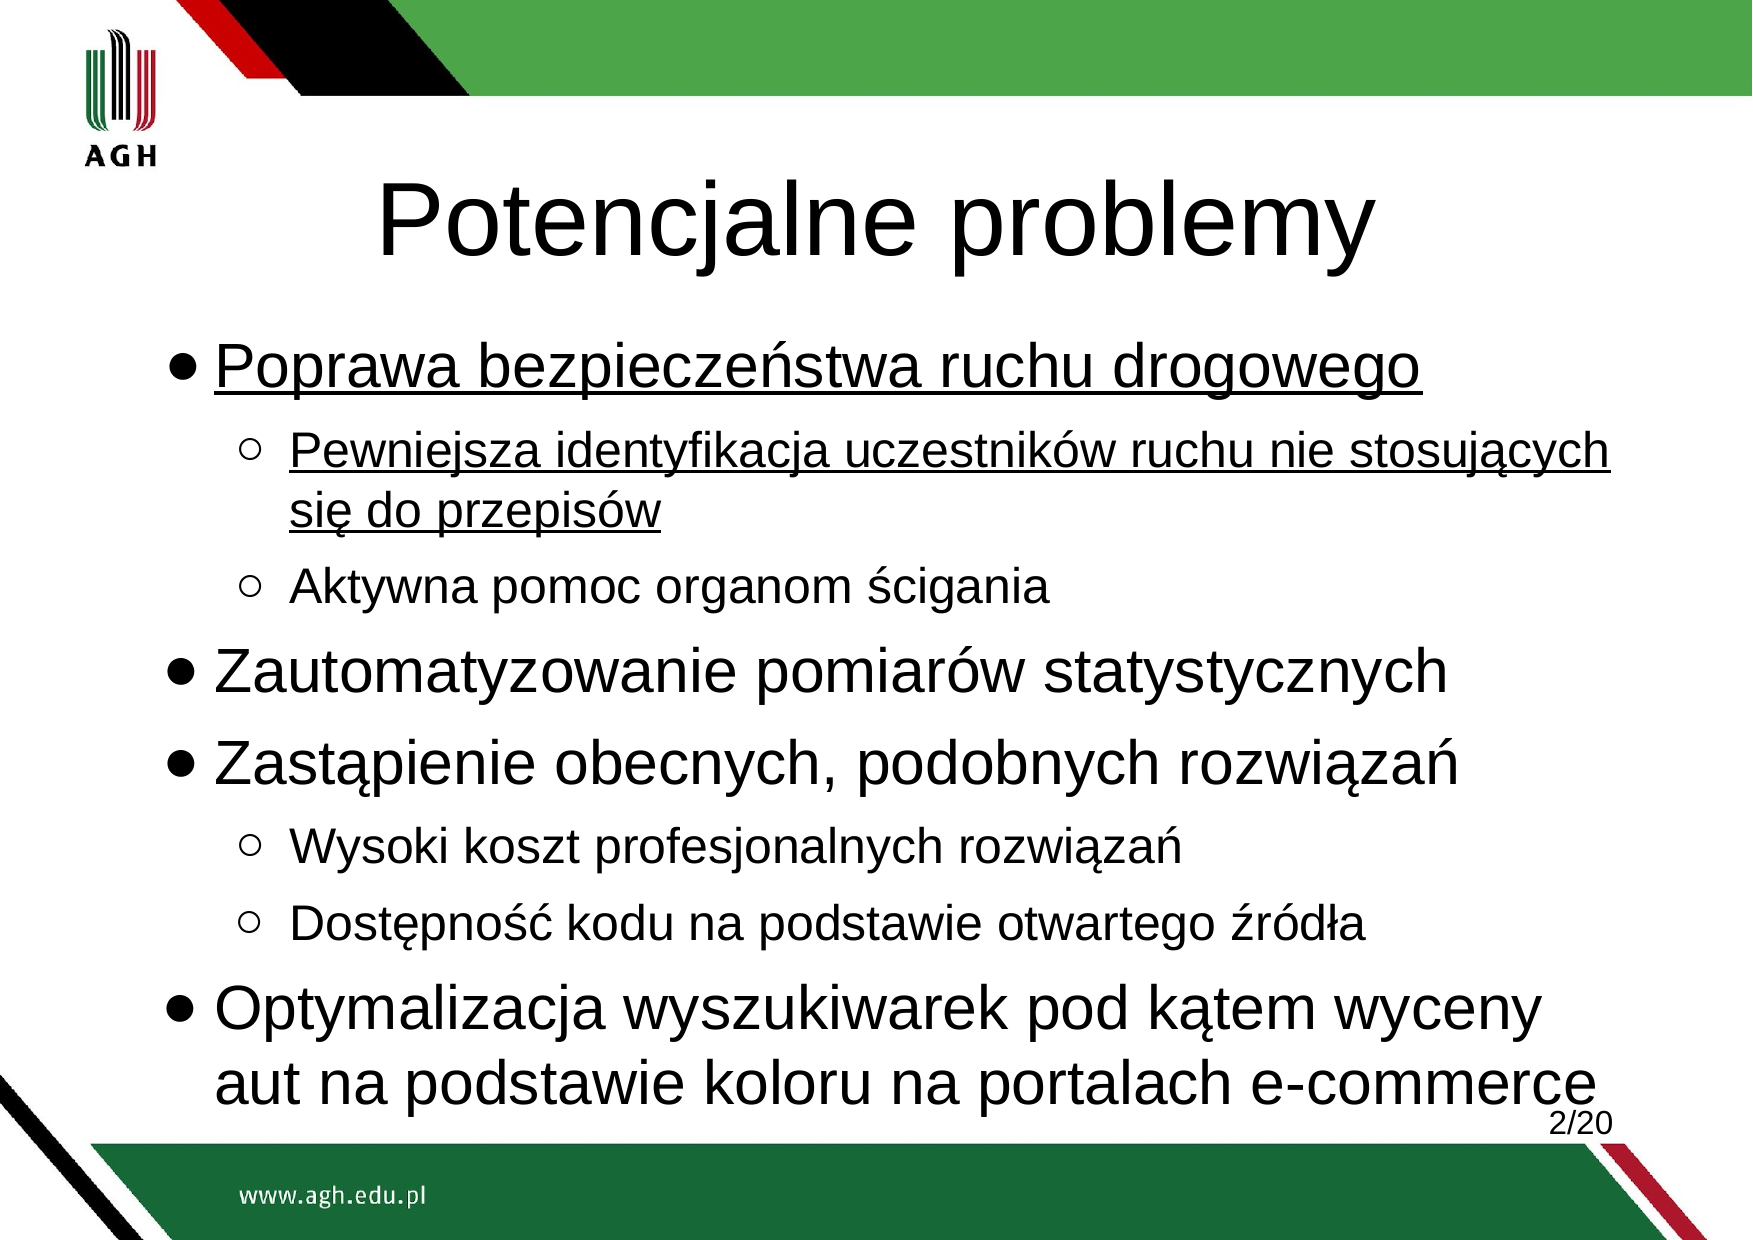

# Potencjalne problemy
Poprawa bezpieczeństwa ruchu drogowego
Pewniejsza identyfikacja uczestników ruchu nie stosujących się do przepisów
Aktywna pomoc organom ścigania
Zautomatyzowanie pomiarów statystycznych
Zastąpienie obecnych, podobnych rozwiązań
Wysoki koszt profesjonalnych rozwiązań
Dostępność kodu na podstawie otwartego źródła
Optymalizacja wyszukiwarek pod kątem wyceny aut na podstawie koloru na portalach e-commerce

2/20